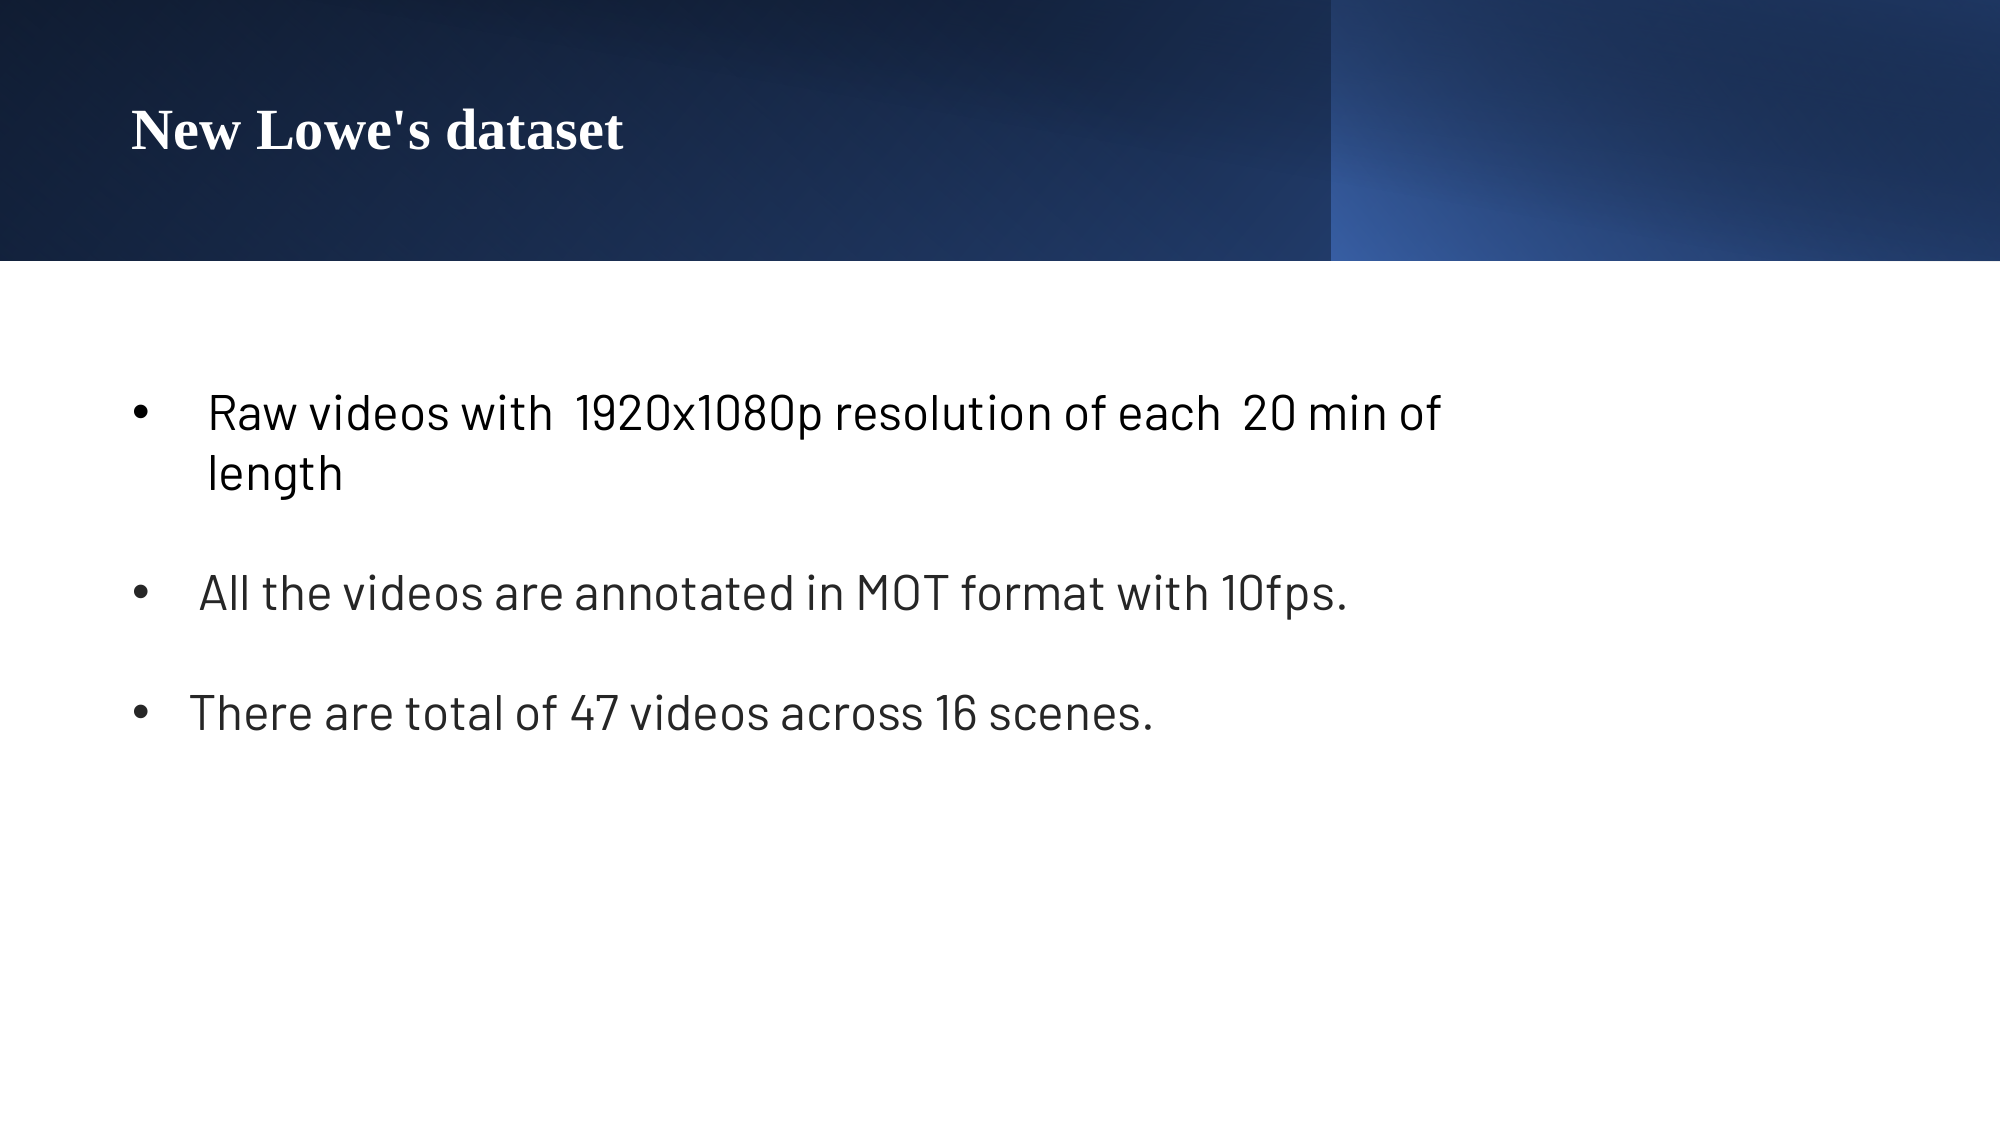

# New Lowe's dataset

Raw videos with  1920x1080p resolution of each  20 min of length

 All the videos are annotated in MOT format with 10fps.

There are total of 47 videos across 16 scenes.

​